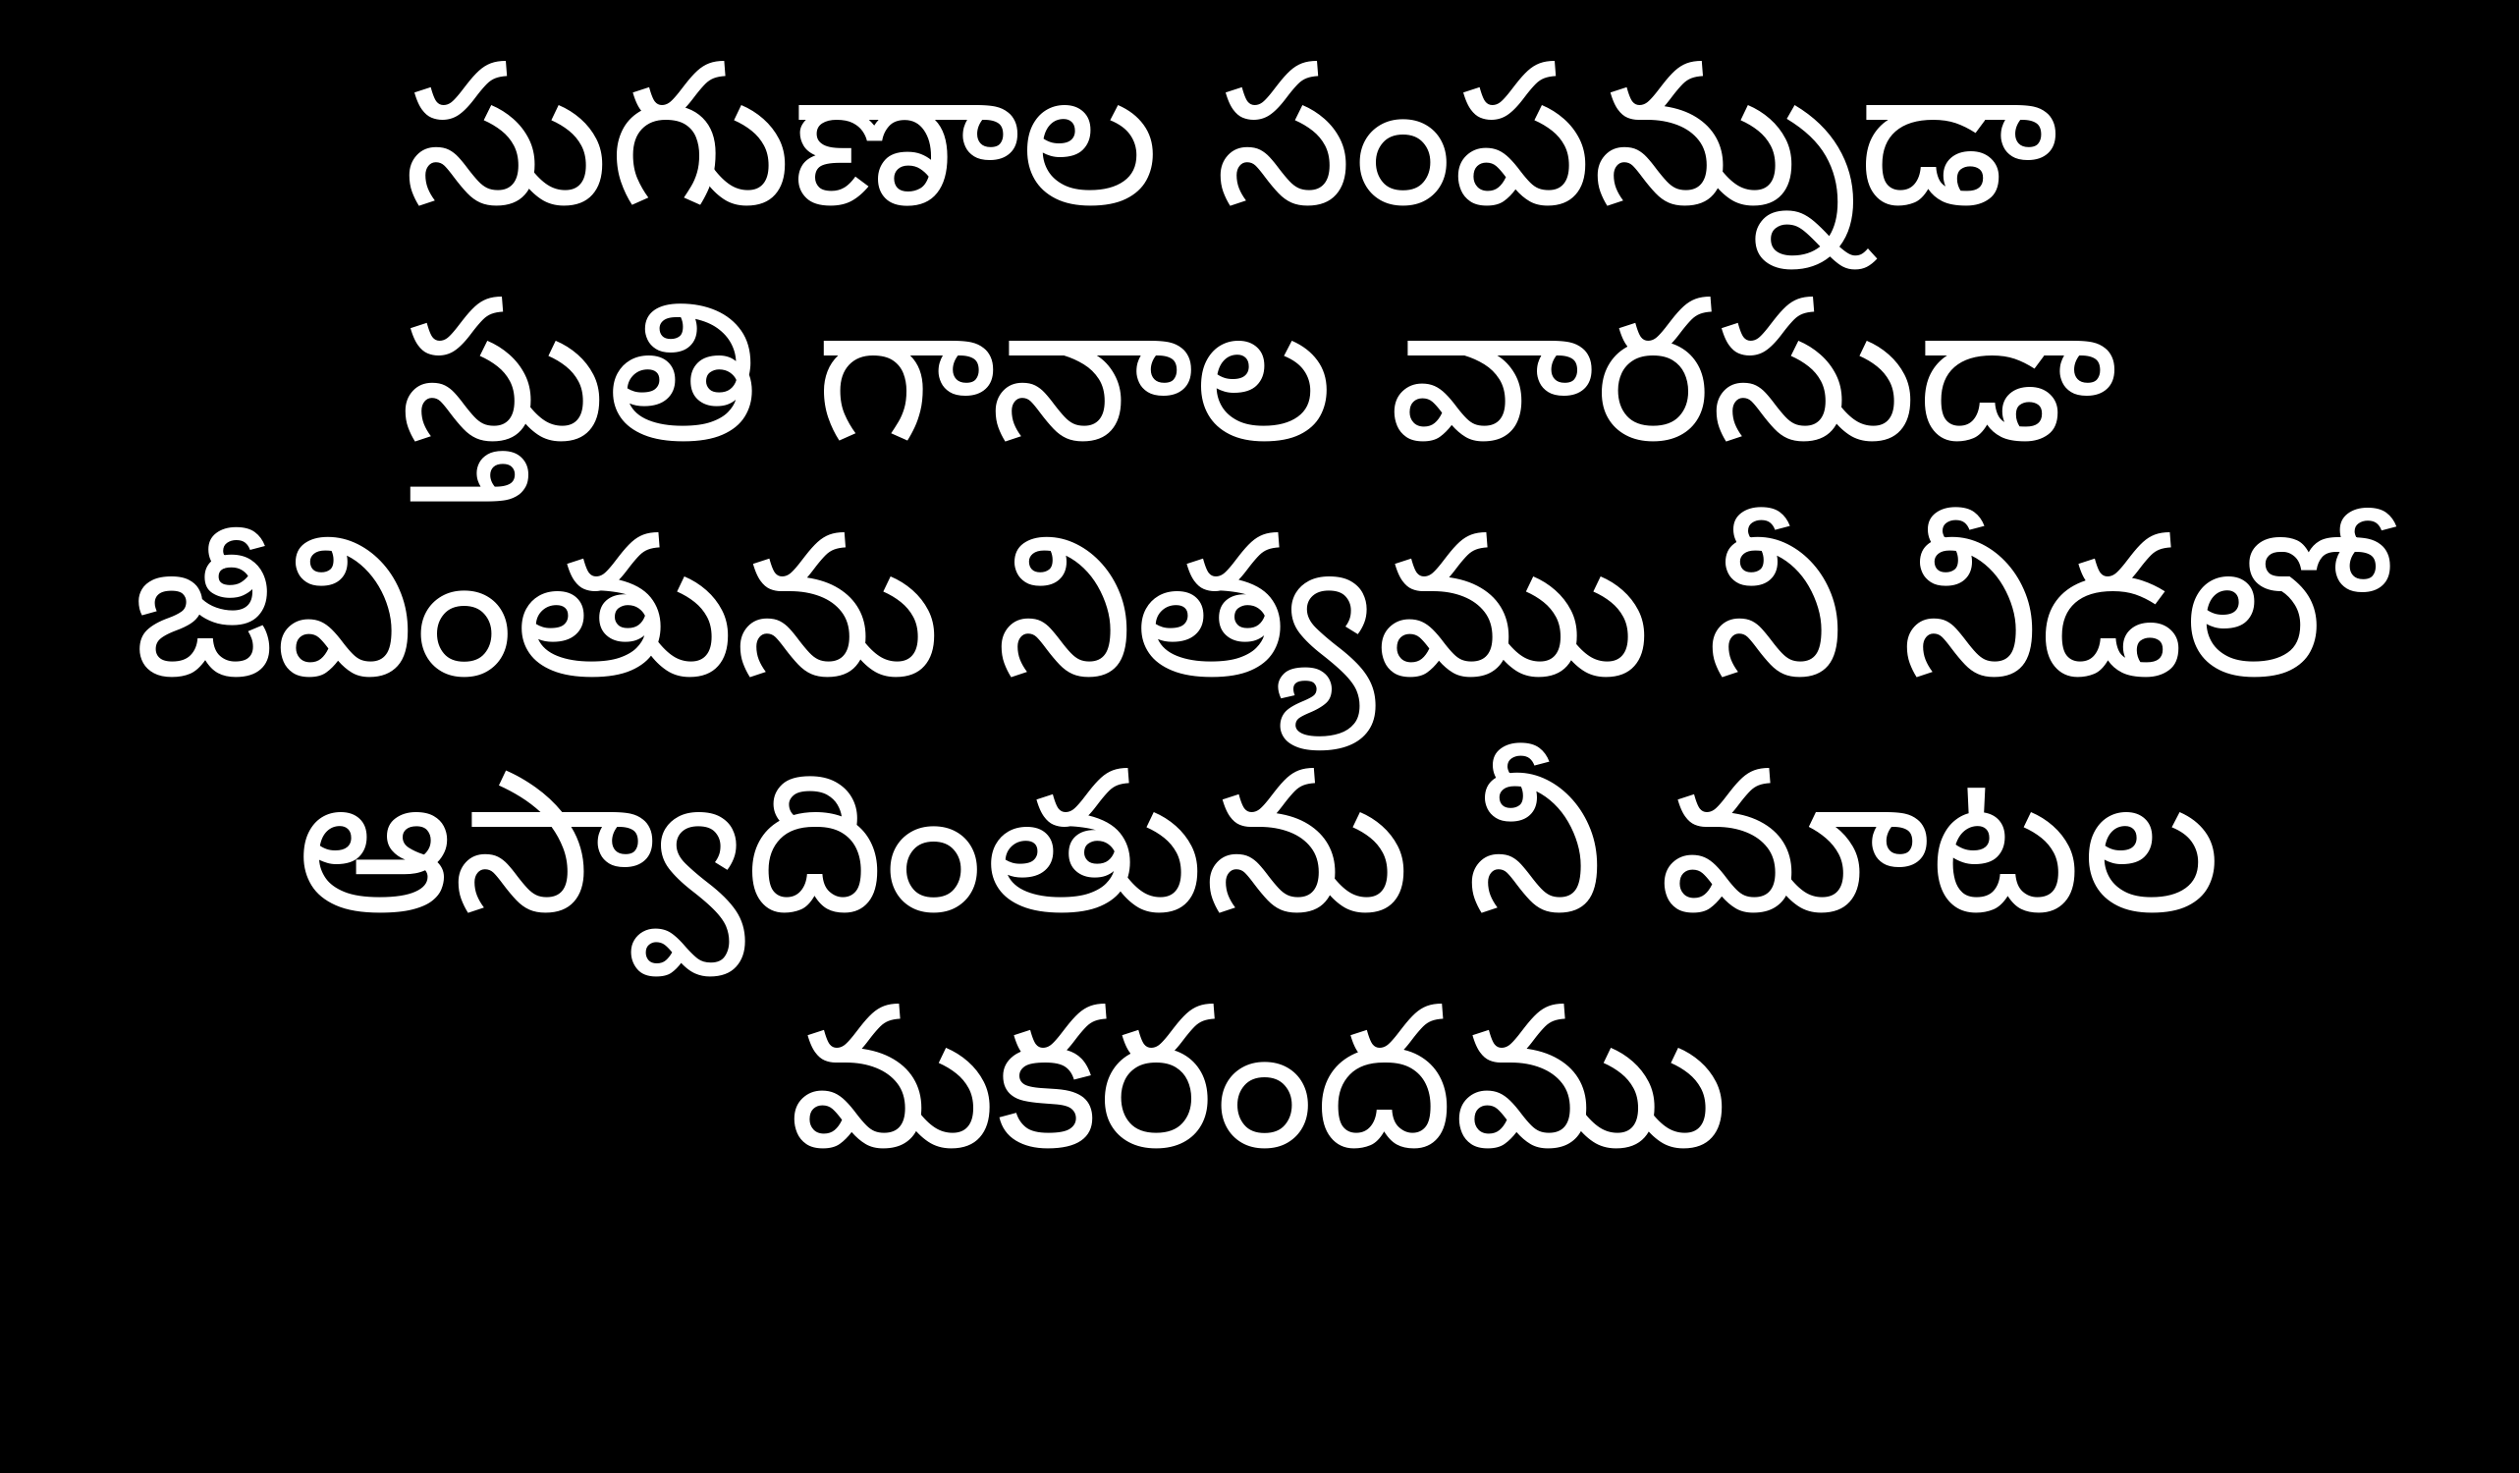

సుగుణాల సంపన్నుడా
స్తుతి గానాల వారసుడా
జీవింతును నిత్యము నీ నీడలో
ఆస్వాదింతును నీ మాటల మకరందము